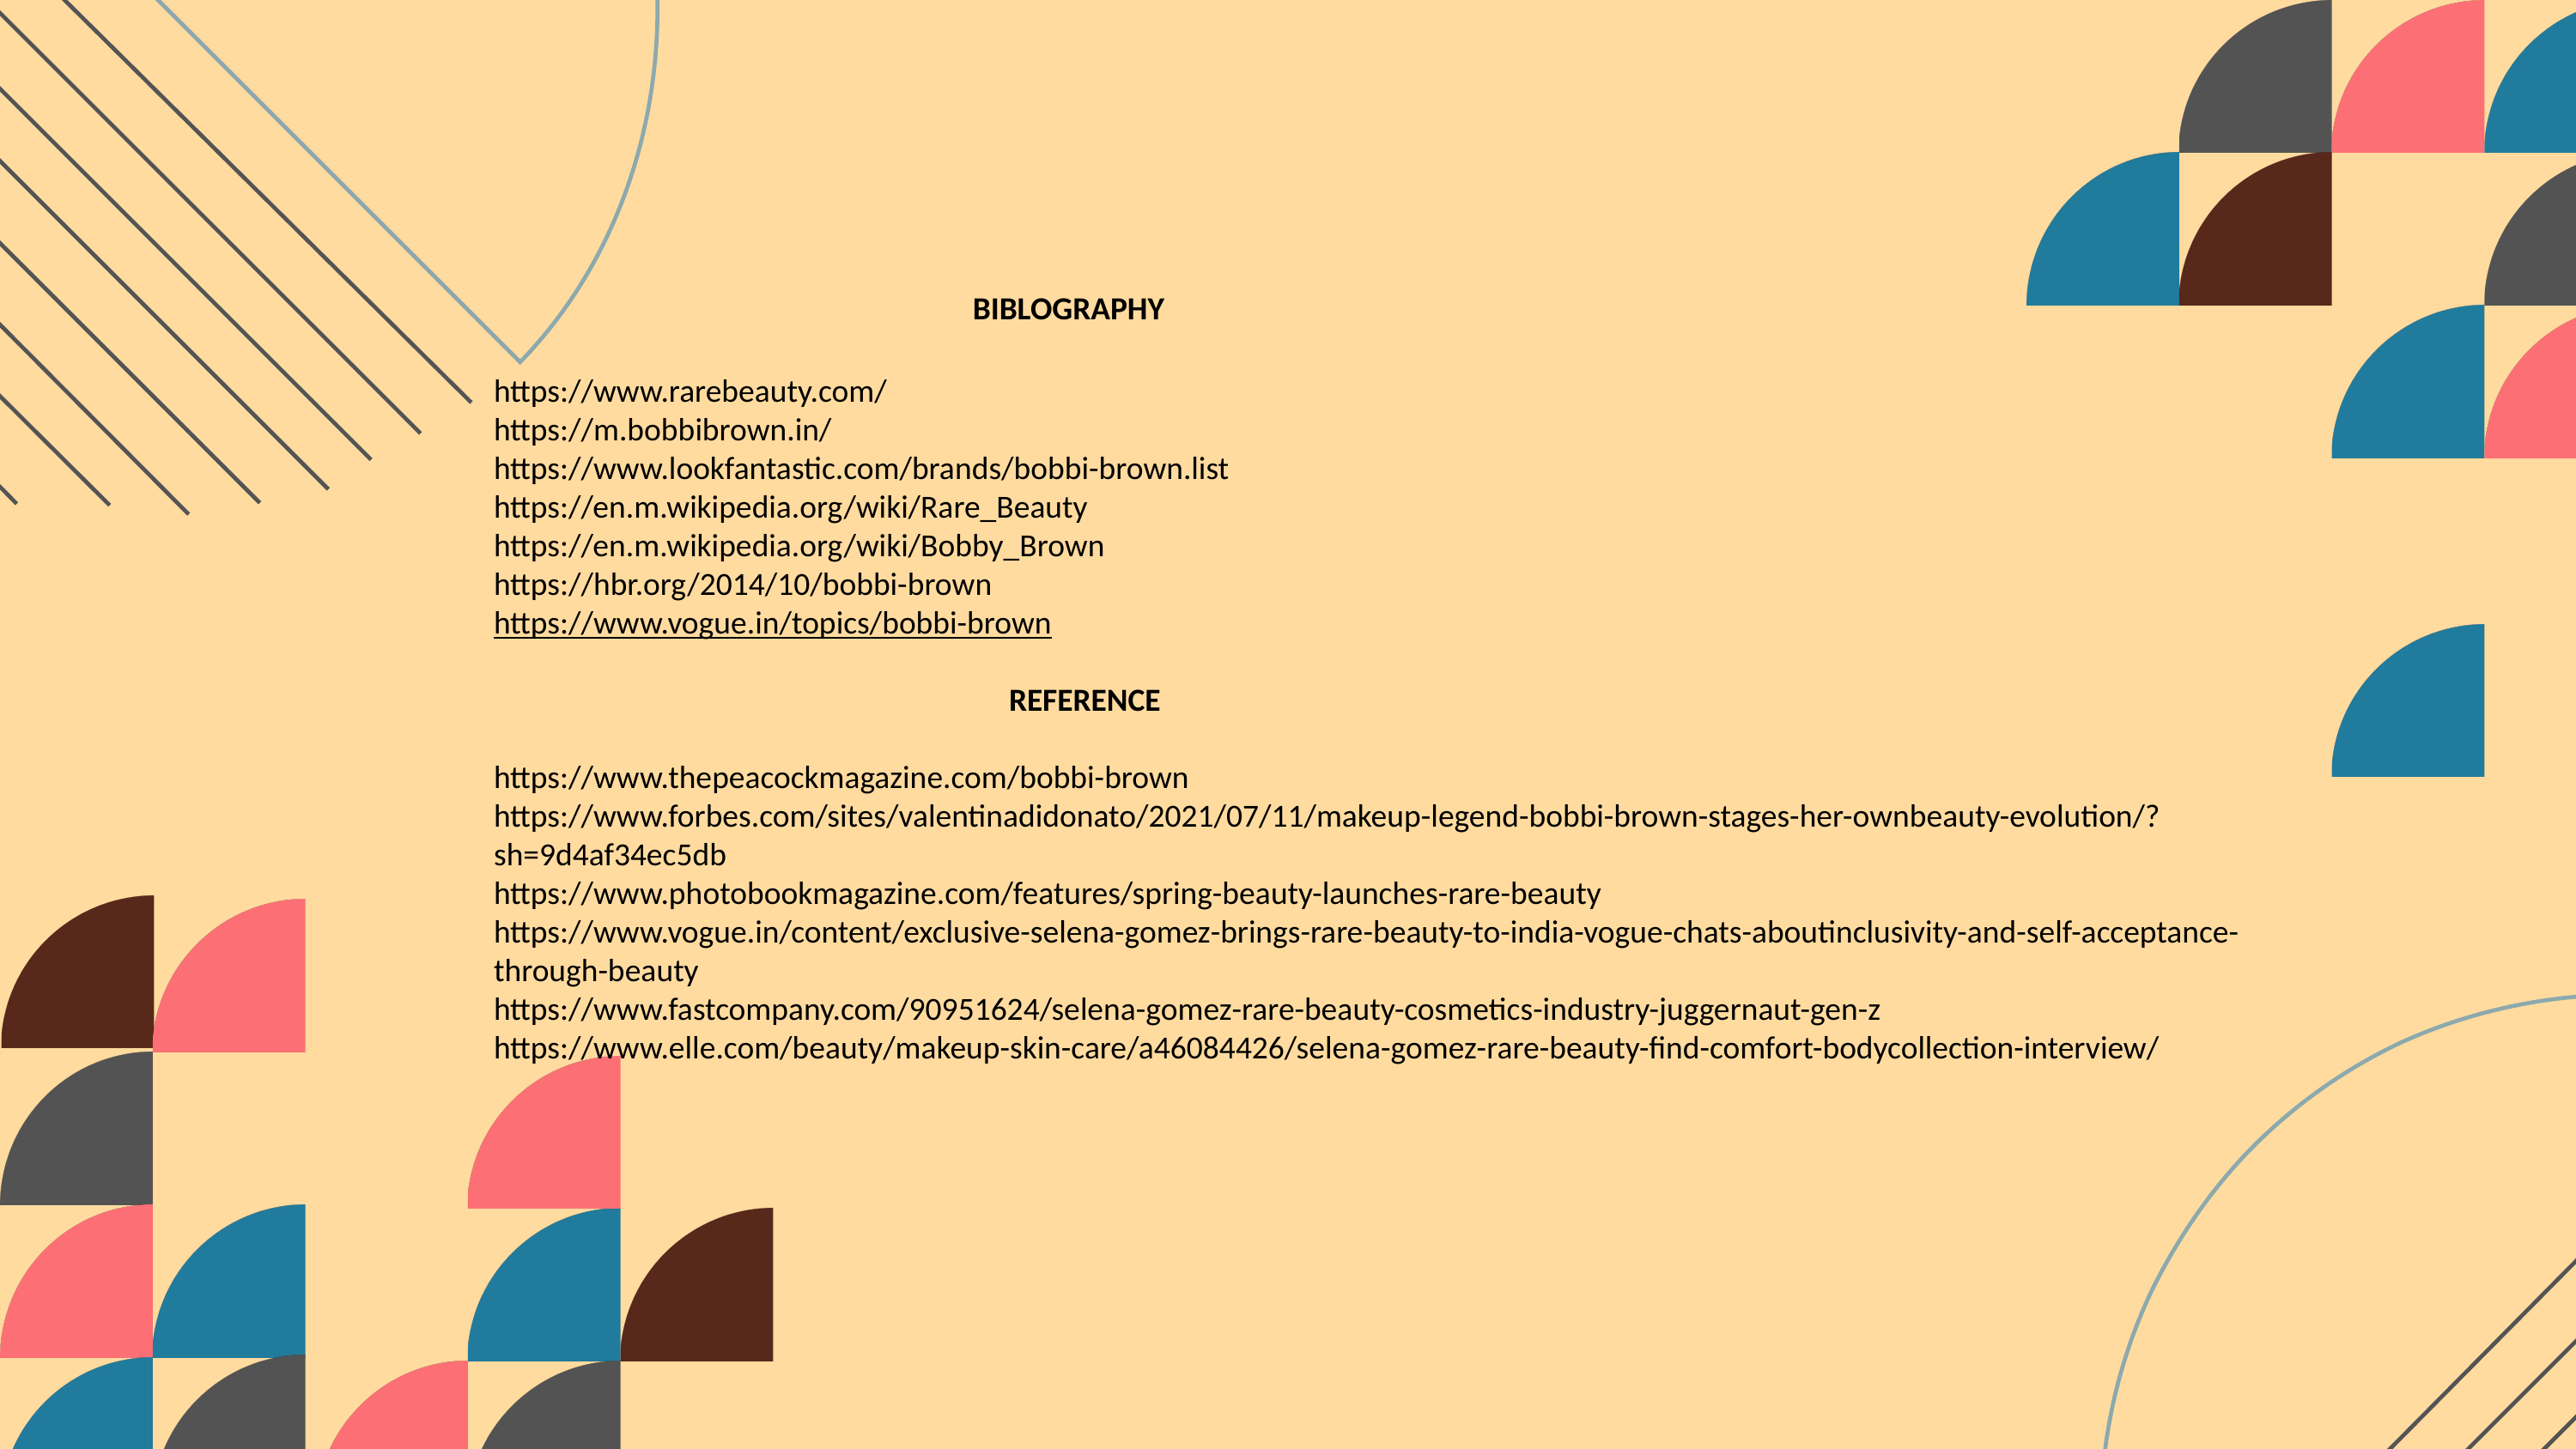

BIBLOGRAPHY

https://www.rarebeauty.com/
https://m.bobbibrown.in/
https://www.lookfantastic.com/brands/bobbi-brown.list
https://en.m.wikipedia.org/wiki/Rare_Beauty
https://en.m.wikipedia.org/wiki/Bobby_Brown
https://hbr.org/2014/10/bobbi-brown
https://www.vogue.in/topics/bobbi-brown

REFERENCE

https://www.thepeacockmagazine.com/bobbi-brown
https://www.forbes.com/sites/valentinadidonato/2021/07/11/makeup-legend-bobbi-brown-stages-her-ownbeauty-evolution/?sh=9d4af34ec5db
https://www.photobookmagazine.com/features/spring-beauty-launches-rare-beauty
https://www.vogue.in/content/exclusive-selena-gomez-brings-rare-beauty-to-india-vogue-chats-aboutinclusivity-and-self-acceptance-through-beauty
https://www.fastcompany.com/90951624/selena-gomez-rare-beauty-cosmetics-industry-juggernaut-gen-z
https://www.elle.com/beauty/makeup-skin-care/a46084426/selena-gomez-rare-beauty-find-comfort-bodycollection-interview/